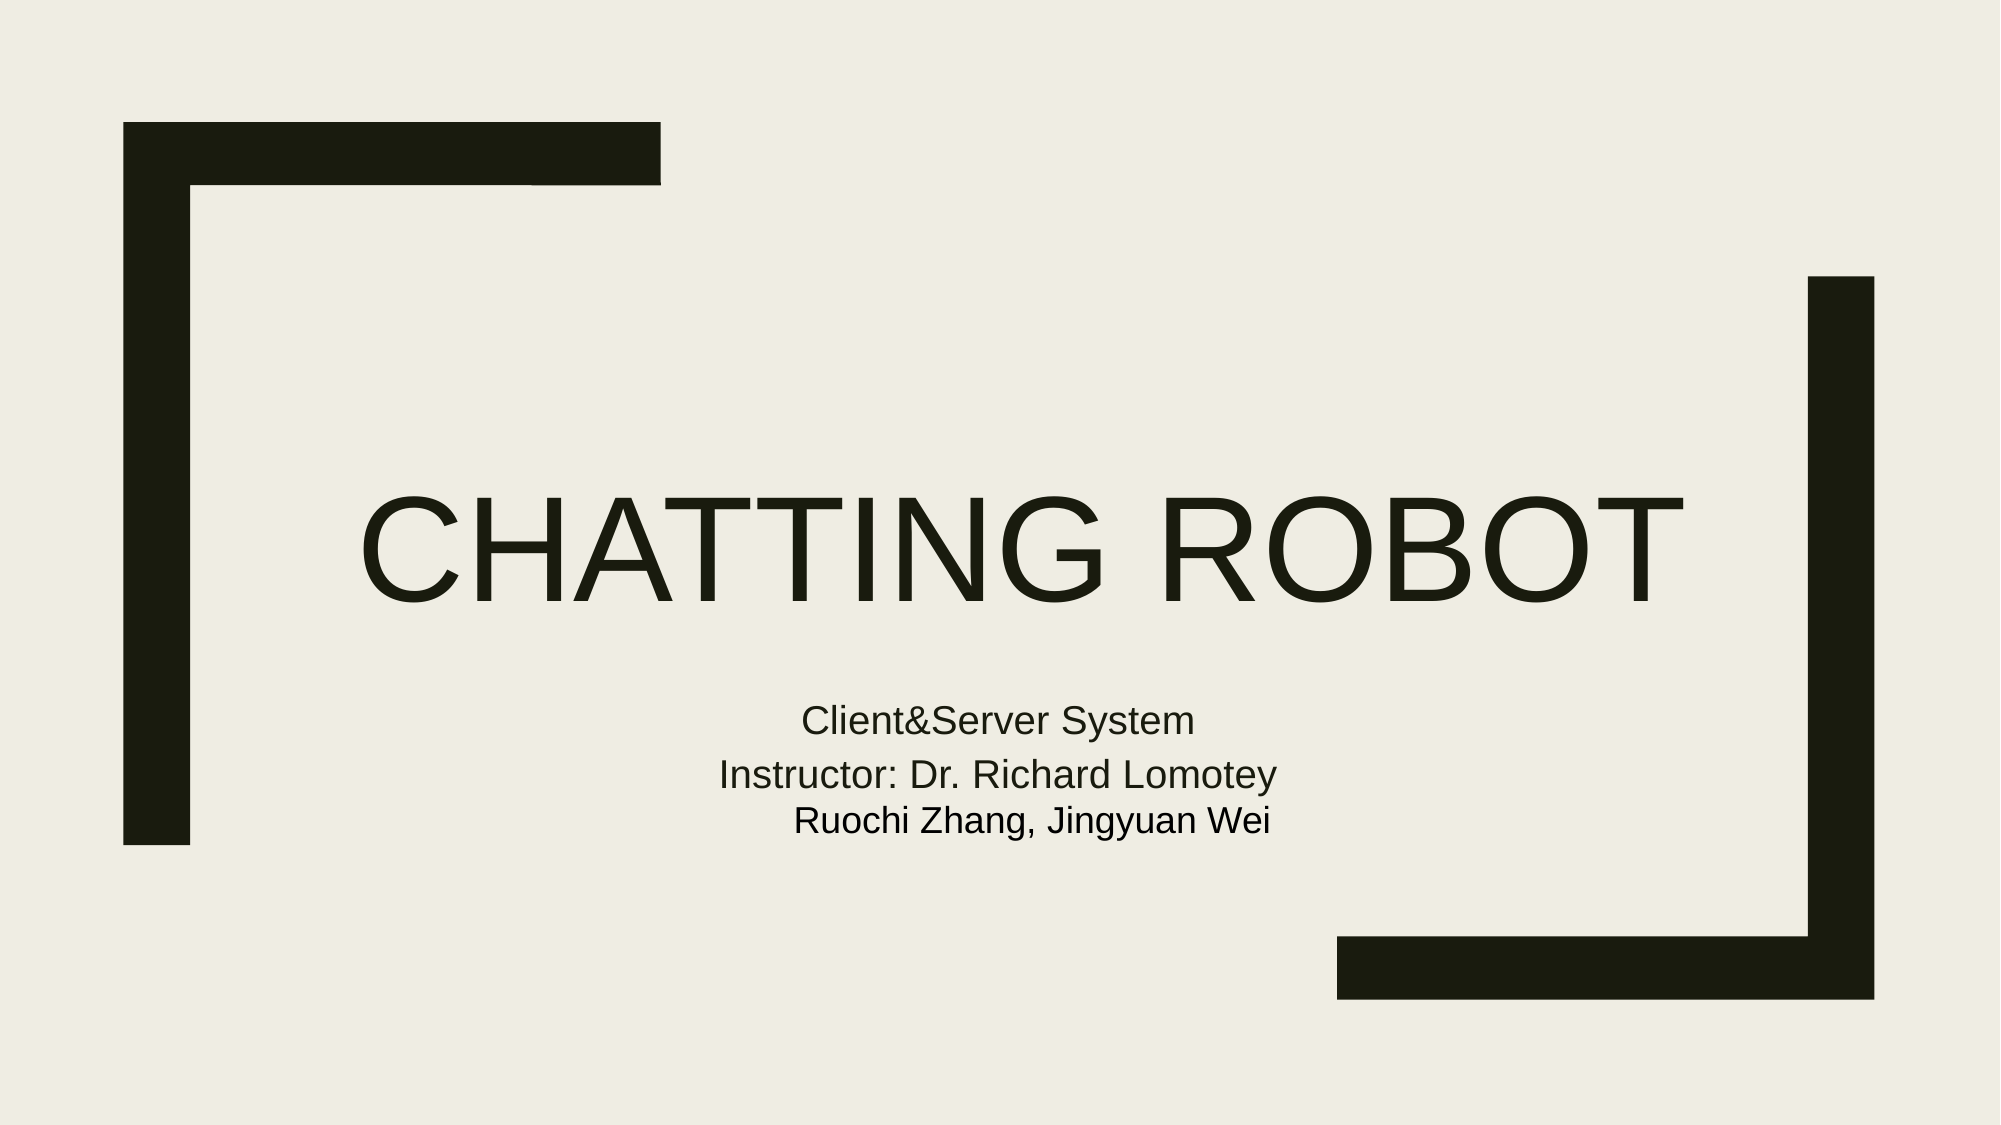

# chatting robot
Client&Server System
Instructor: Dr. Richard Lomotey

Ruochi Zhang, Jingyuan Wei